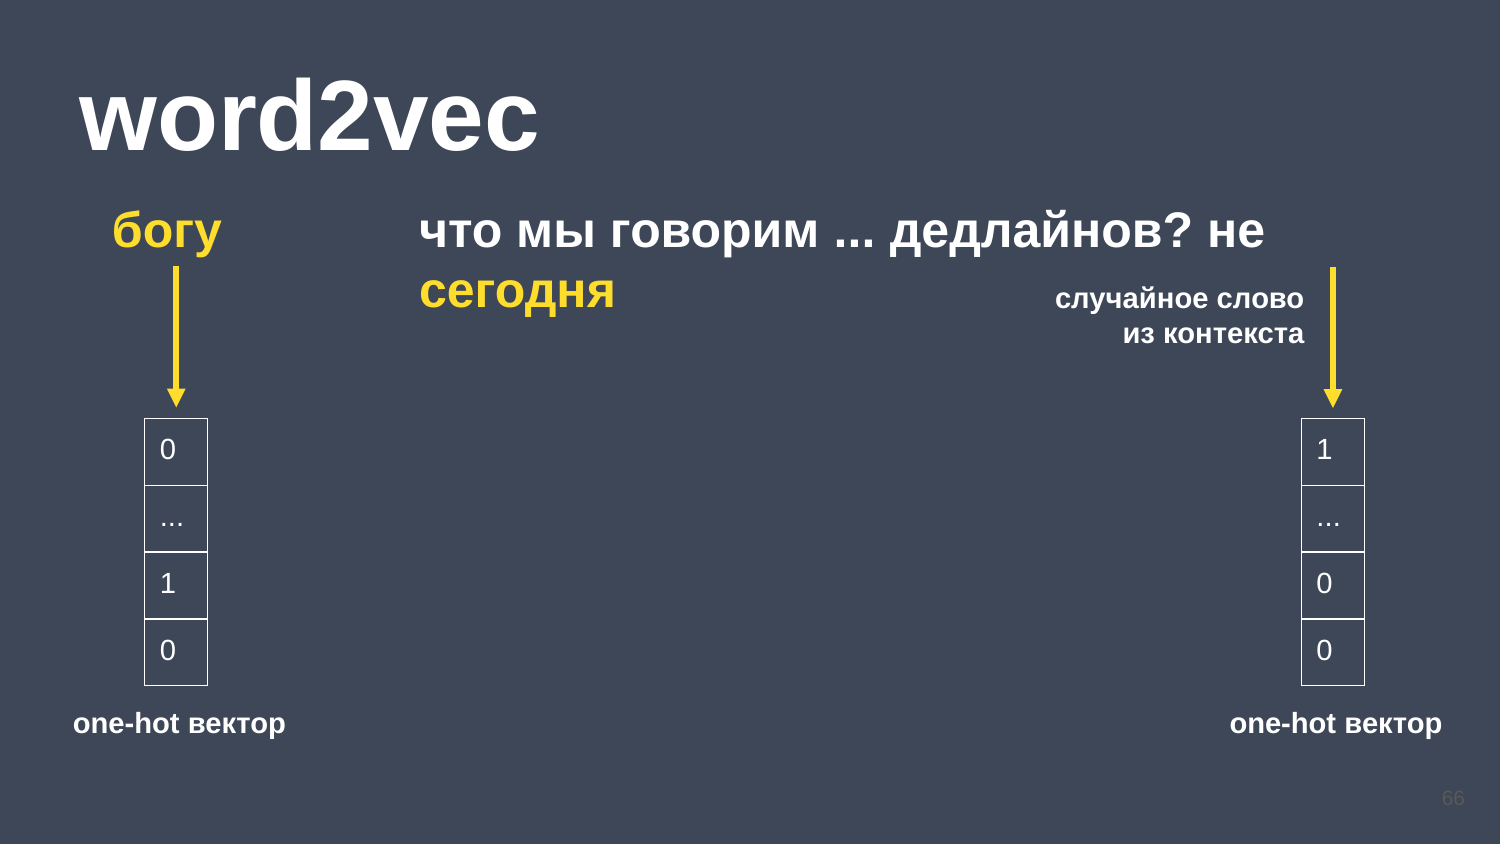

word2vec
богу
что мы говорим ... дедлайнов? не сегодня
 случайное слово из контекста
| 0 |
| --- |
| ... |
| 1 |
| 0 |
| 1 |
| --- |
| ... |
| 0 |
| 0 |
 one-hot вектор
 one-hot вектор
66